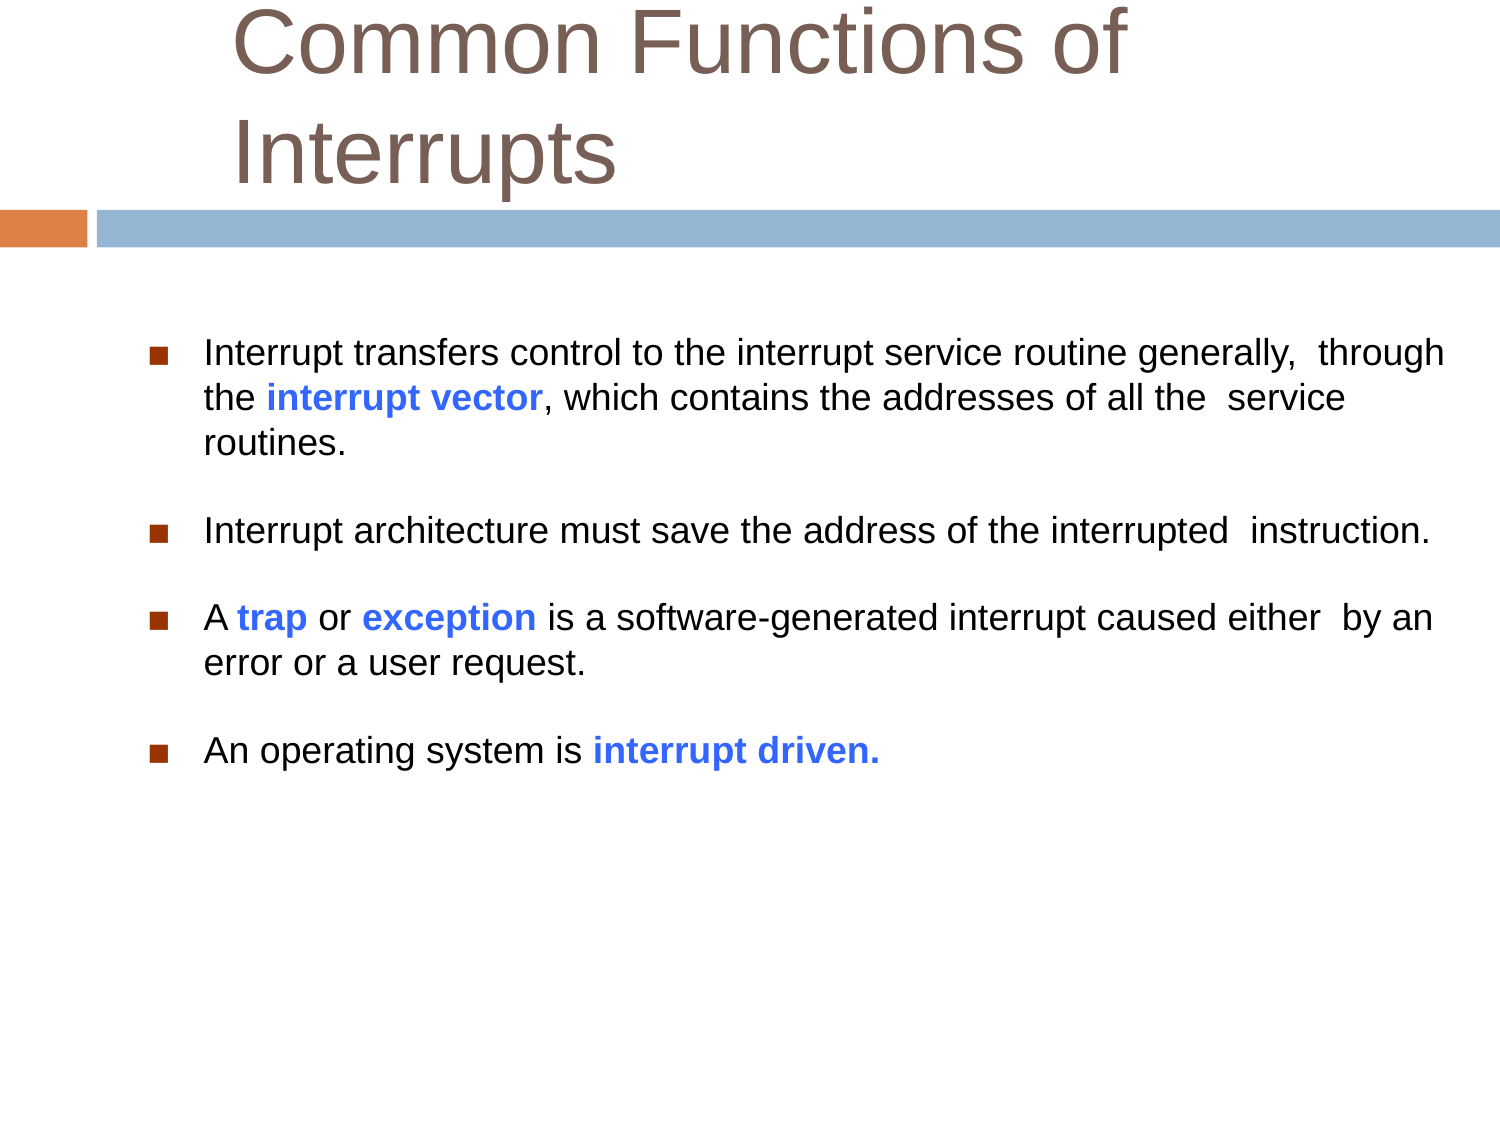

# Common Functions of Interrupts
Interrupt transfers control to the interrupt service routine generally,  through the interrupt vector, which contains the addresses of all the  service routines.

Interrupt architecture must save the address of the interrupted  instruction.

A trap or exception is a software-generated interrupt caused either  by an error or a user request.

An operating system is interrupt driven.